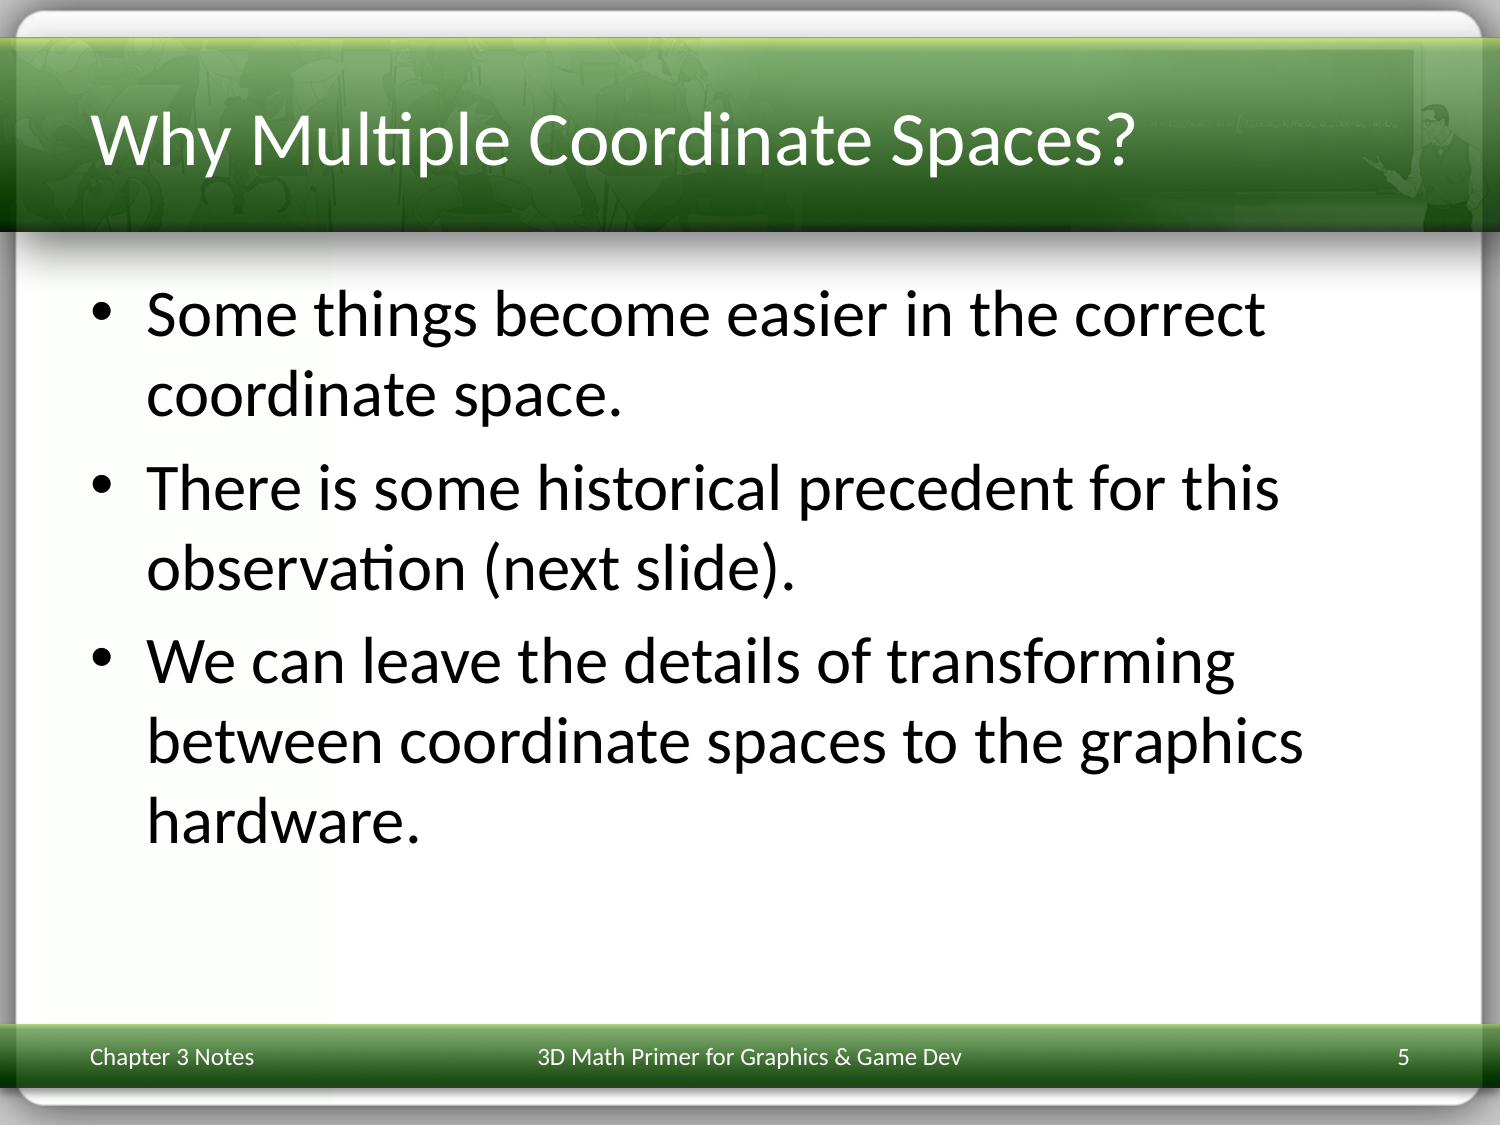

# Why Multiple Coordinate Spaces?
Some things become easier in the correct coordinate space.
There is some historical precedent for this observation (next slide).
We can leave the details of transforming between coordinate spaces to the graphics hardware.

Chapter 3 Notes
3D Math Primer for Graphics & Game Dev
5